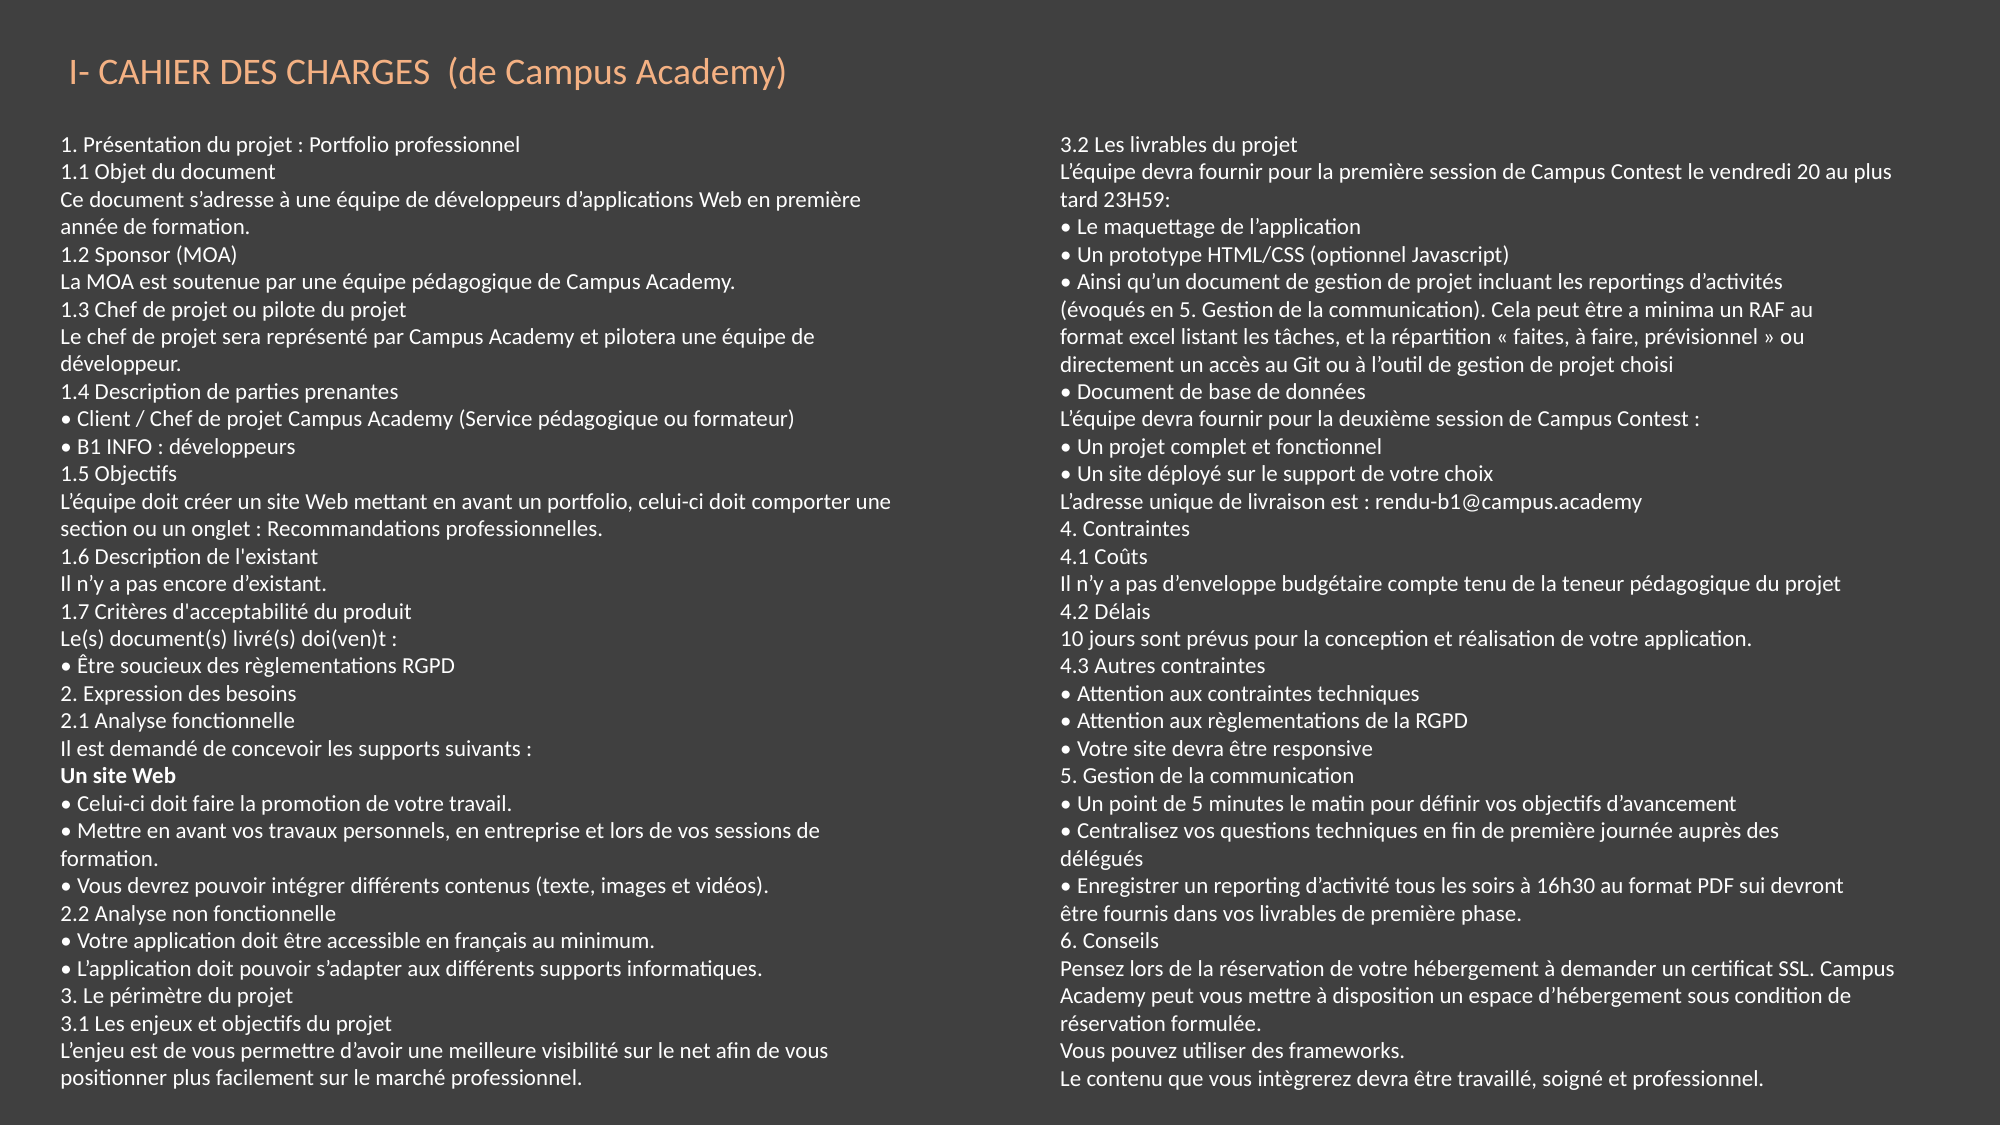

I- CAHIER DES CHARGES  (de Campus Academy)
1. Présentation du projet : Portfolio professionnel
1.1 Objet du document
Ce document s’adresse à une équipe de développeurs d’applications Web en première
année de formation.
1.2 Sponsor (MOA)
La MOA est soutenue par une équipe pédagogique de Campus Academy.
1.3 Chef de projet ou pilote du projet
Le chef de projet sera représenté par Campus Academy et pilotera une équipe de
développeur.
1.4 Description de parties prenantes
• Client / Chef de projet Campus Academy (Service pédagogique ou formateur)
• B1 INFO : développeurs
1.5 Objectifs
L’équipe doit créer un site Web mettant en avant un portfolio, celui-ci doit comporter une
section ou un onglet : Recommandations professionnelles.
1.6 Description de l'existant
Il n’y a pas encore d’existant.
1.7 Critères d'acceptabilité du produit
Le(s) document(s) livré(s) doi(ven)t :
• Être soucieux des règlementations RGPD
2. Expression des besoins
2.1 Analyse fonctionnelle
Il est demandé de concevoir les supports suivants :
Un site Web
• Celui-ci doit faire la promotion de votre travail.
• Mettre en avant vos travaux personnels, en entreprise et lors de vos sessions de
formation.
• Vous devrez pouvoir intégrer différents contenus (texte, images et vidéos).
2.2 Analyse non fonctionnelle
• Votre application doit être accessible en français au minimum.
• L’application doit pouvoir s’adapter aux différents supports informatiques.
3. Le périmètre du projet
3.1 Les enjeux et objectifs du projet
L’enjeu est de vous permettre d’avoir une meilleure visibilité sur le net afin de vous
positionner plus facilement sur le marché professionnel.

3.2 Les livrables du projet
L’équipe devra fournir pour la première session de Campus Contest le vendredi 20 au plus
tard 23H59:
• Le maquettage de l’application
• Un prototype HTML/CSS (optionnel Javascript)
• Ainsi qu’un document de gestion de projet incluant les reportings d’activités
(évoqués en 5. Gestion de la communication). Cela peut être a minima un RAF au
format excel listant les tâches, et la répartition « faites, à faire, prévisionnel » ou
directement un accès au Git ou à l’outil de gestion de projet choisi
• Document de base de données
L’équipe devra fournir pour la deuxième session de Campus Contest :
• Un projet complet et fonctionnel
• Un site déployé sur le support de votre choix
L’adresse unique de livraison est : rendu-b1@campus.academy
4. Contraintes
4.1 Coûts
Il n’y a pas d’enveloppe budgétaire compte tenu de la teneur pédagogique du projet
4.2 Délais
10 jours sont prévus pour la conception et réalisation de votre application.
4.3 Autres contraintes
• Attention aux contraintes techniques
• Attention aux règlementations de la RGPD
• Votre site devra être responsive
5. Gestion de la communication
• Un point de 5 minutes le matin pour définir vos objectifs d’avancement
• Centralisez vos questions techniques en fin de première journée auprès des
délégués
• Enregistrer un reporting d’activité tous les soirs à 16h30 au format PDF sui devront
être fournis dans vos livrables de première phase.
6. Conseils
Pensez lors de la réservation de votre hébergement à demander un certificat SSL. Campus
Academy peut vous mettre à disposition un espace d’hébergement sous condition de
réservation formulée.
Vous pouvez utiliser des frameworks.
Le contenu que vous intègrerez devra être travaillé, soigné et professionnel.